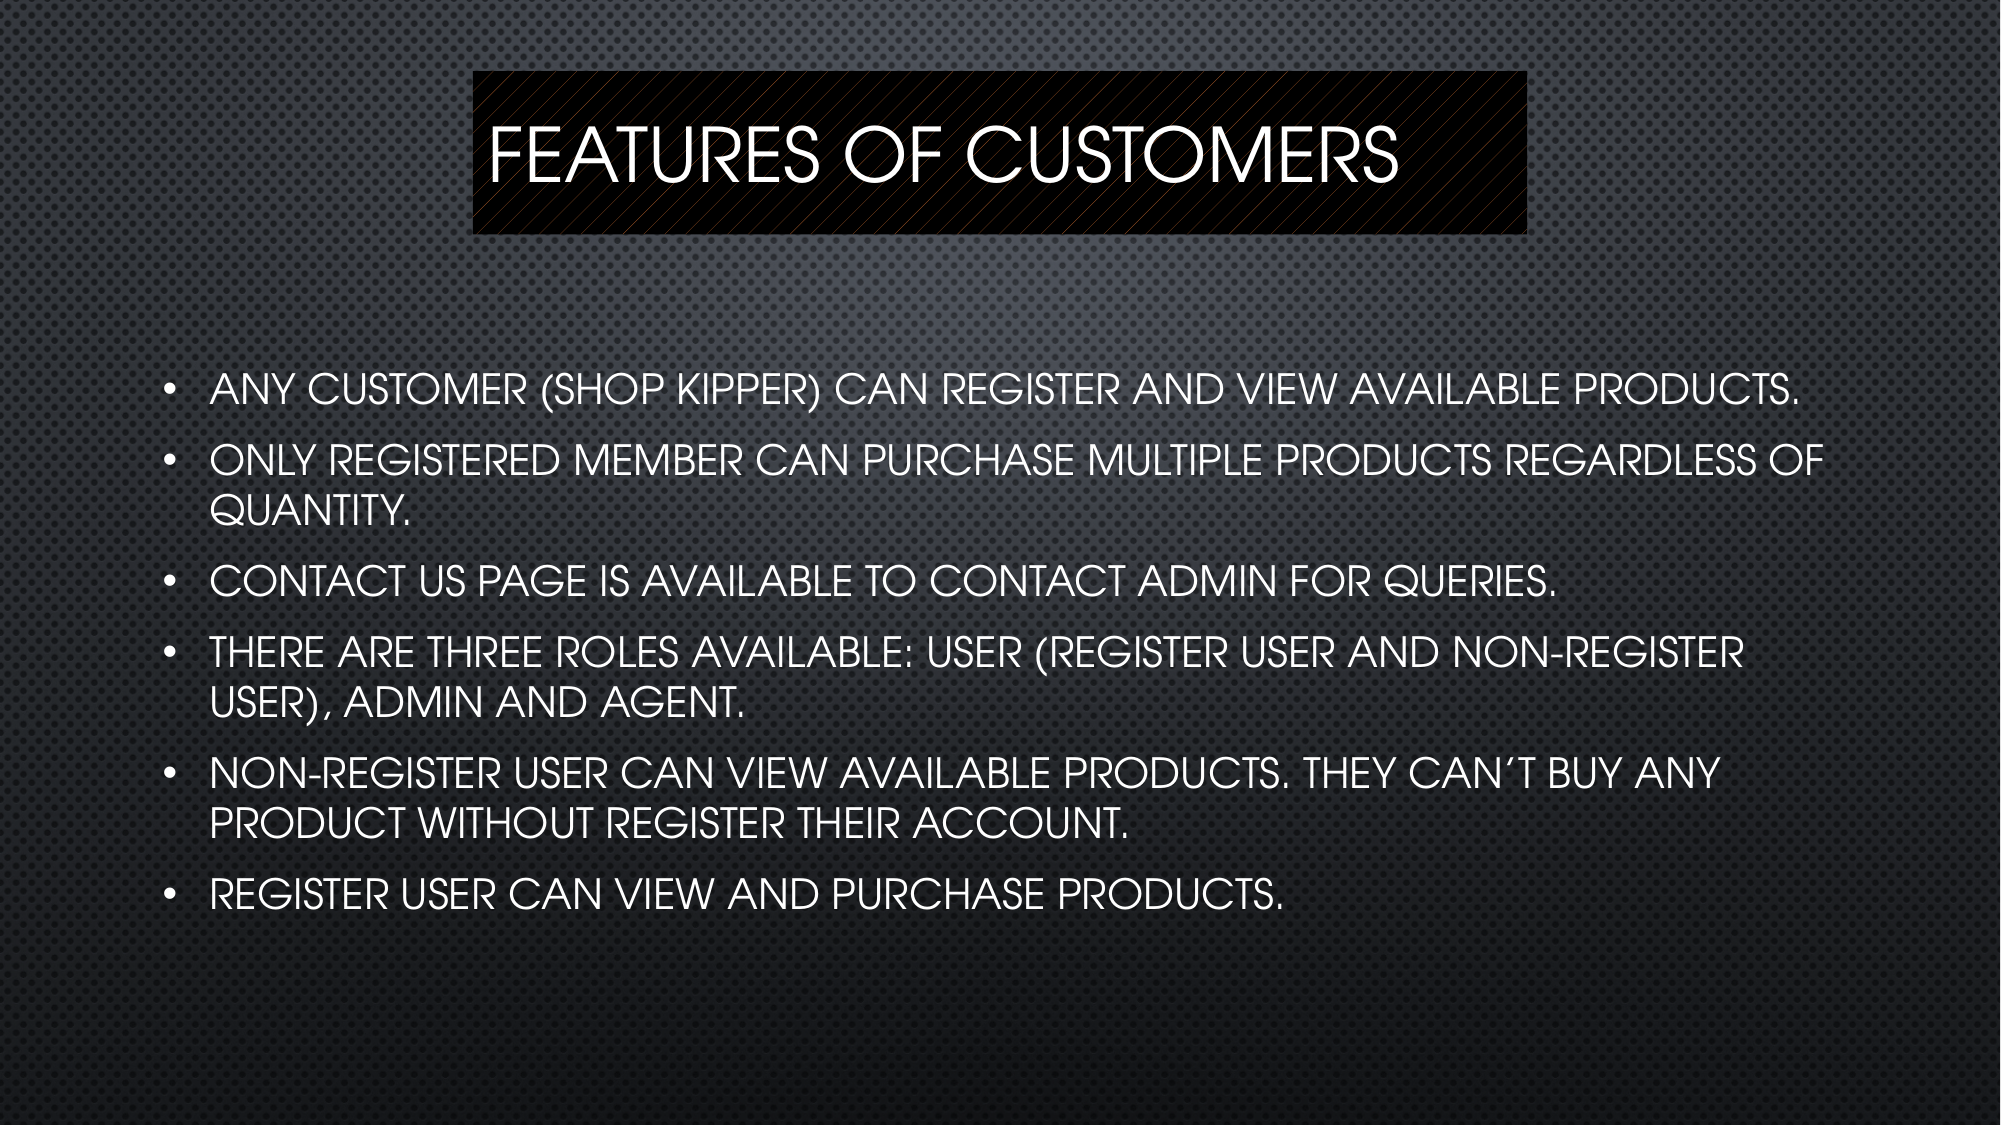

# Features OF Customers
Any Customer (Shop kipper) can register and view available products.
Only registered member can purchase multiple products regardless of quantity.
Contact Us page is available to contact Admin for queries.
There are three roles available: User (Register user and Non-register user), Admin and Agent.
Non-register user can view available products. They can’t buy any product without register their account.
Register User can view and purchase products.